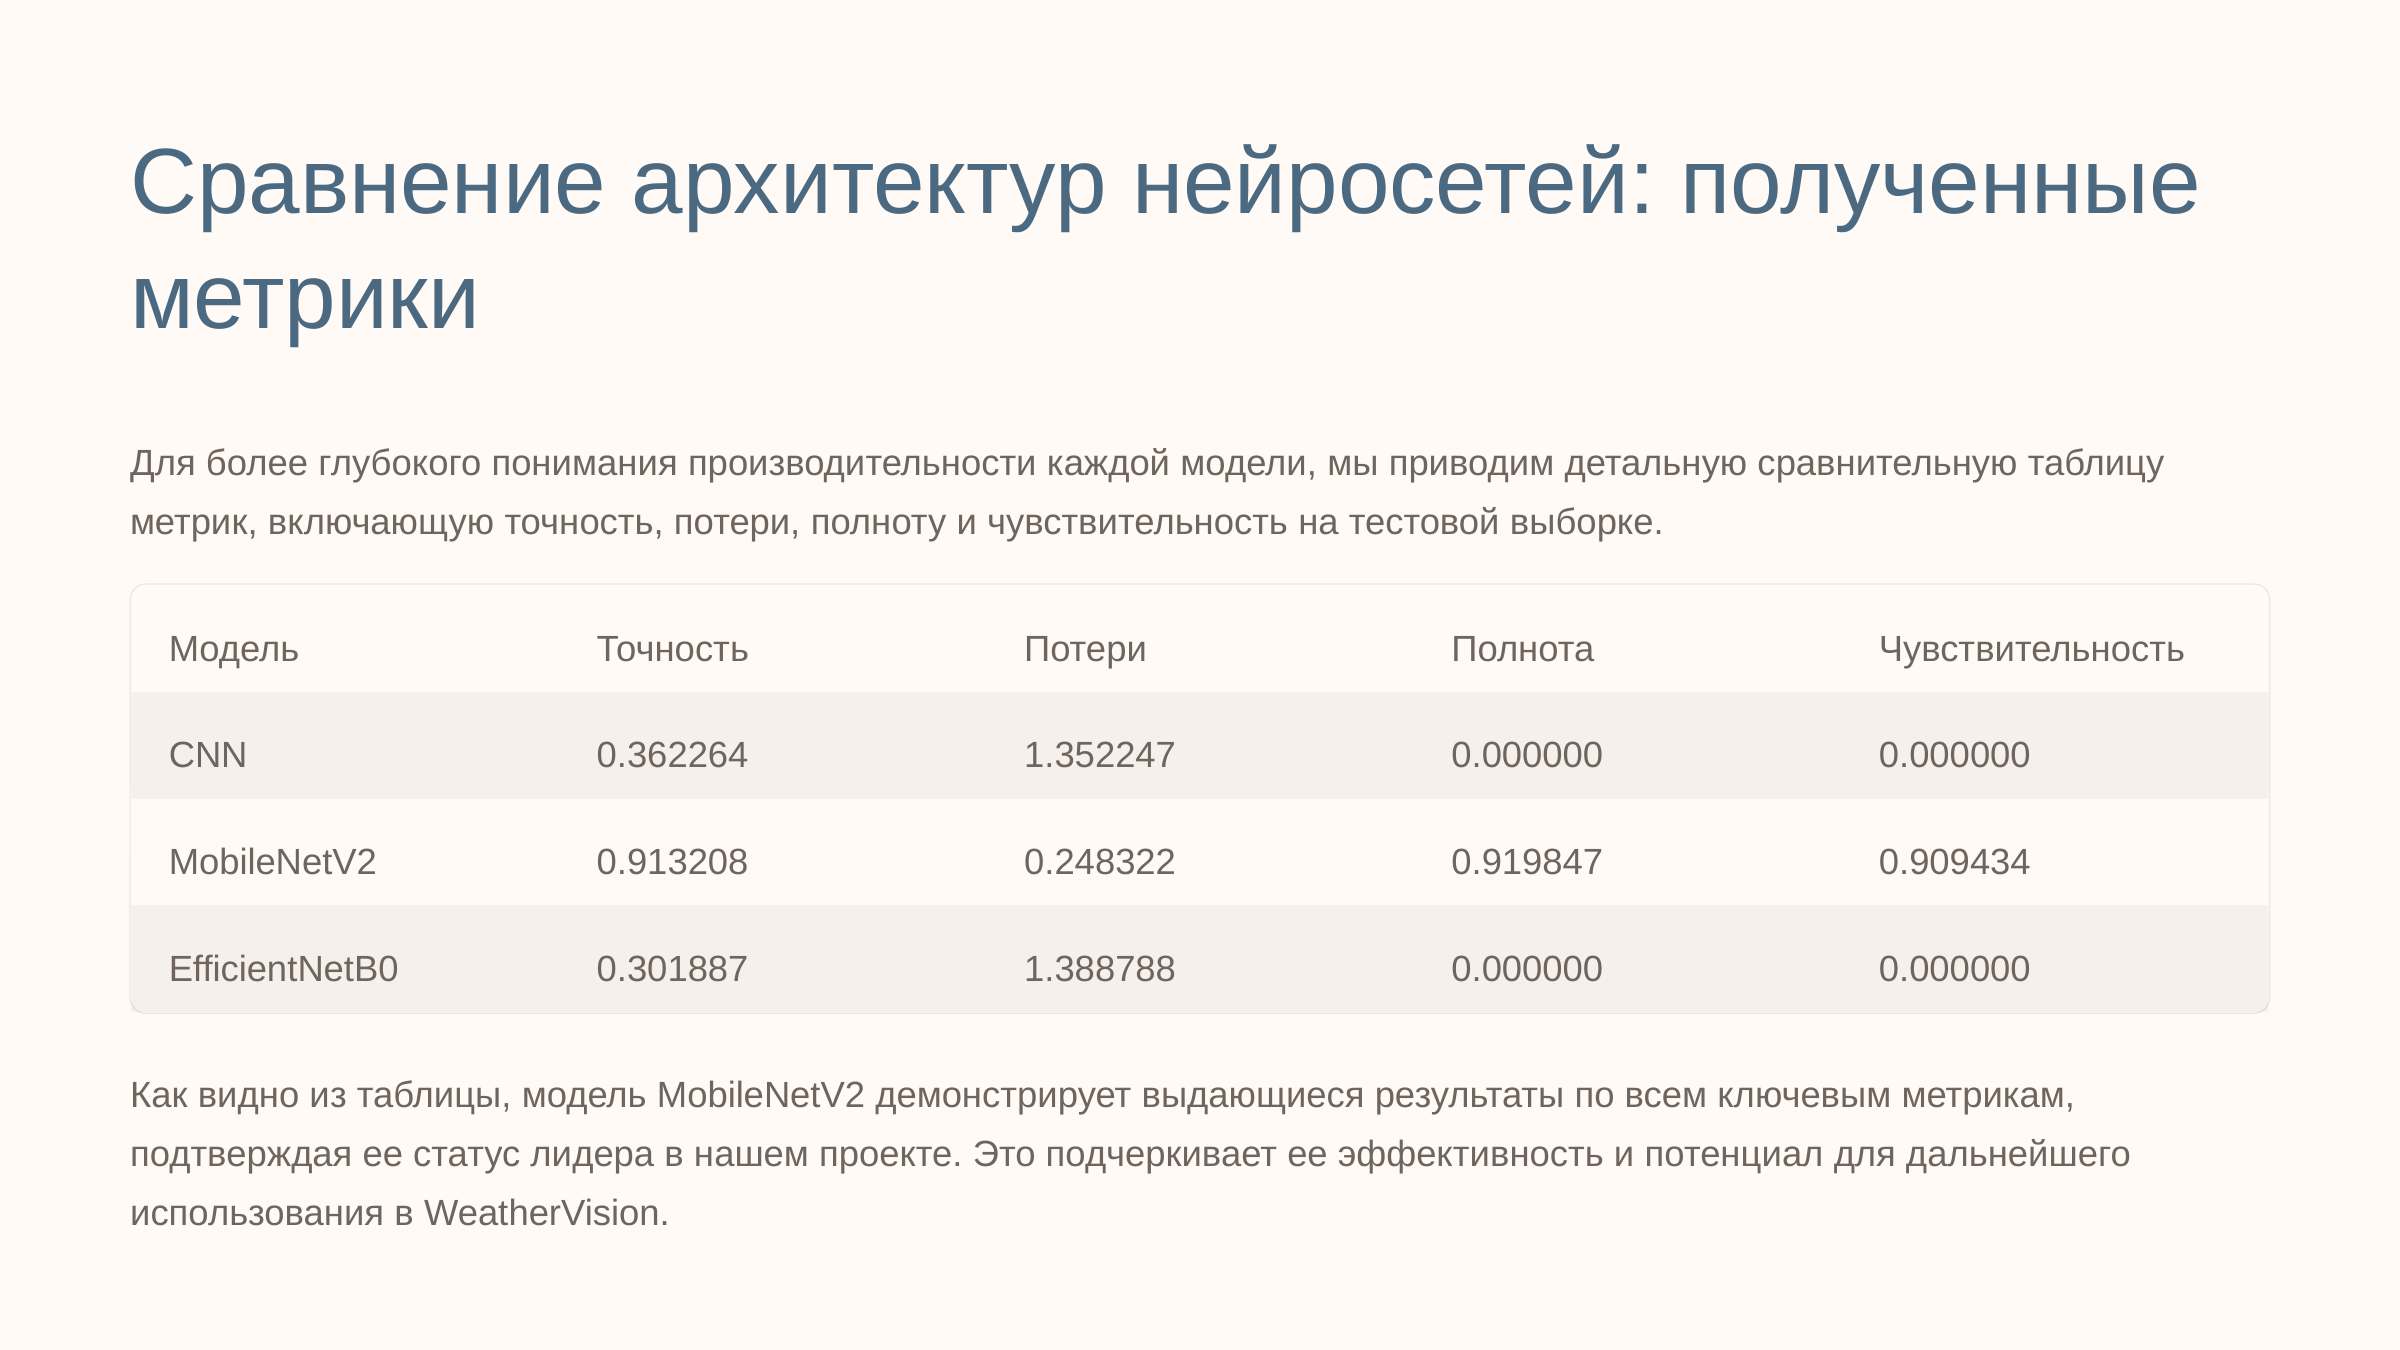

Сравнение архитектур нейросетей: полученные метрики
Для более глубокого понимания производительности каждой модели, мы приводим детальную сравнительную таблицу метрик, включающую точность, потери, полноту и чувствительность на тестовой выборке.

Модель
Точность
Потери
Полнота
Чувствительность

CNN
0.362264
1.352247
0.000000
0.000000

MobileNetV2
0.913208
0.248322
0.919847
0.909434

EfficientNetB0
0.301887
1.388788
0.000000
0.000000
Как видно из таблицы, модель MobileNetV2 демонстрирует выдающиеся результаты по всем ключевым метрикам, подтверждая ее статус лидера в нашем проекте. Это подчеркивает ее эффективность и потенциал для дальнейшего использования в WeatherVision.